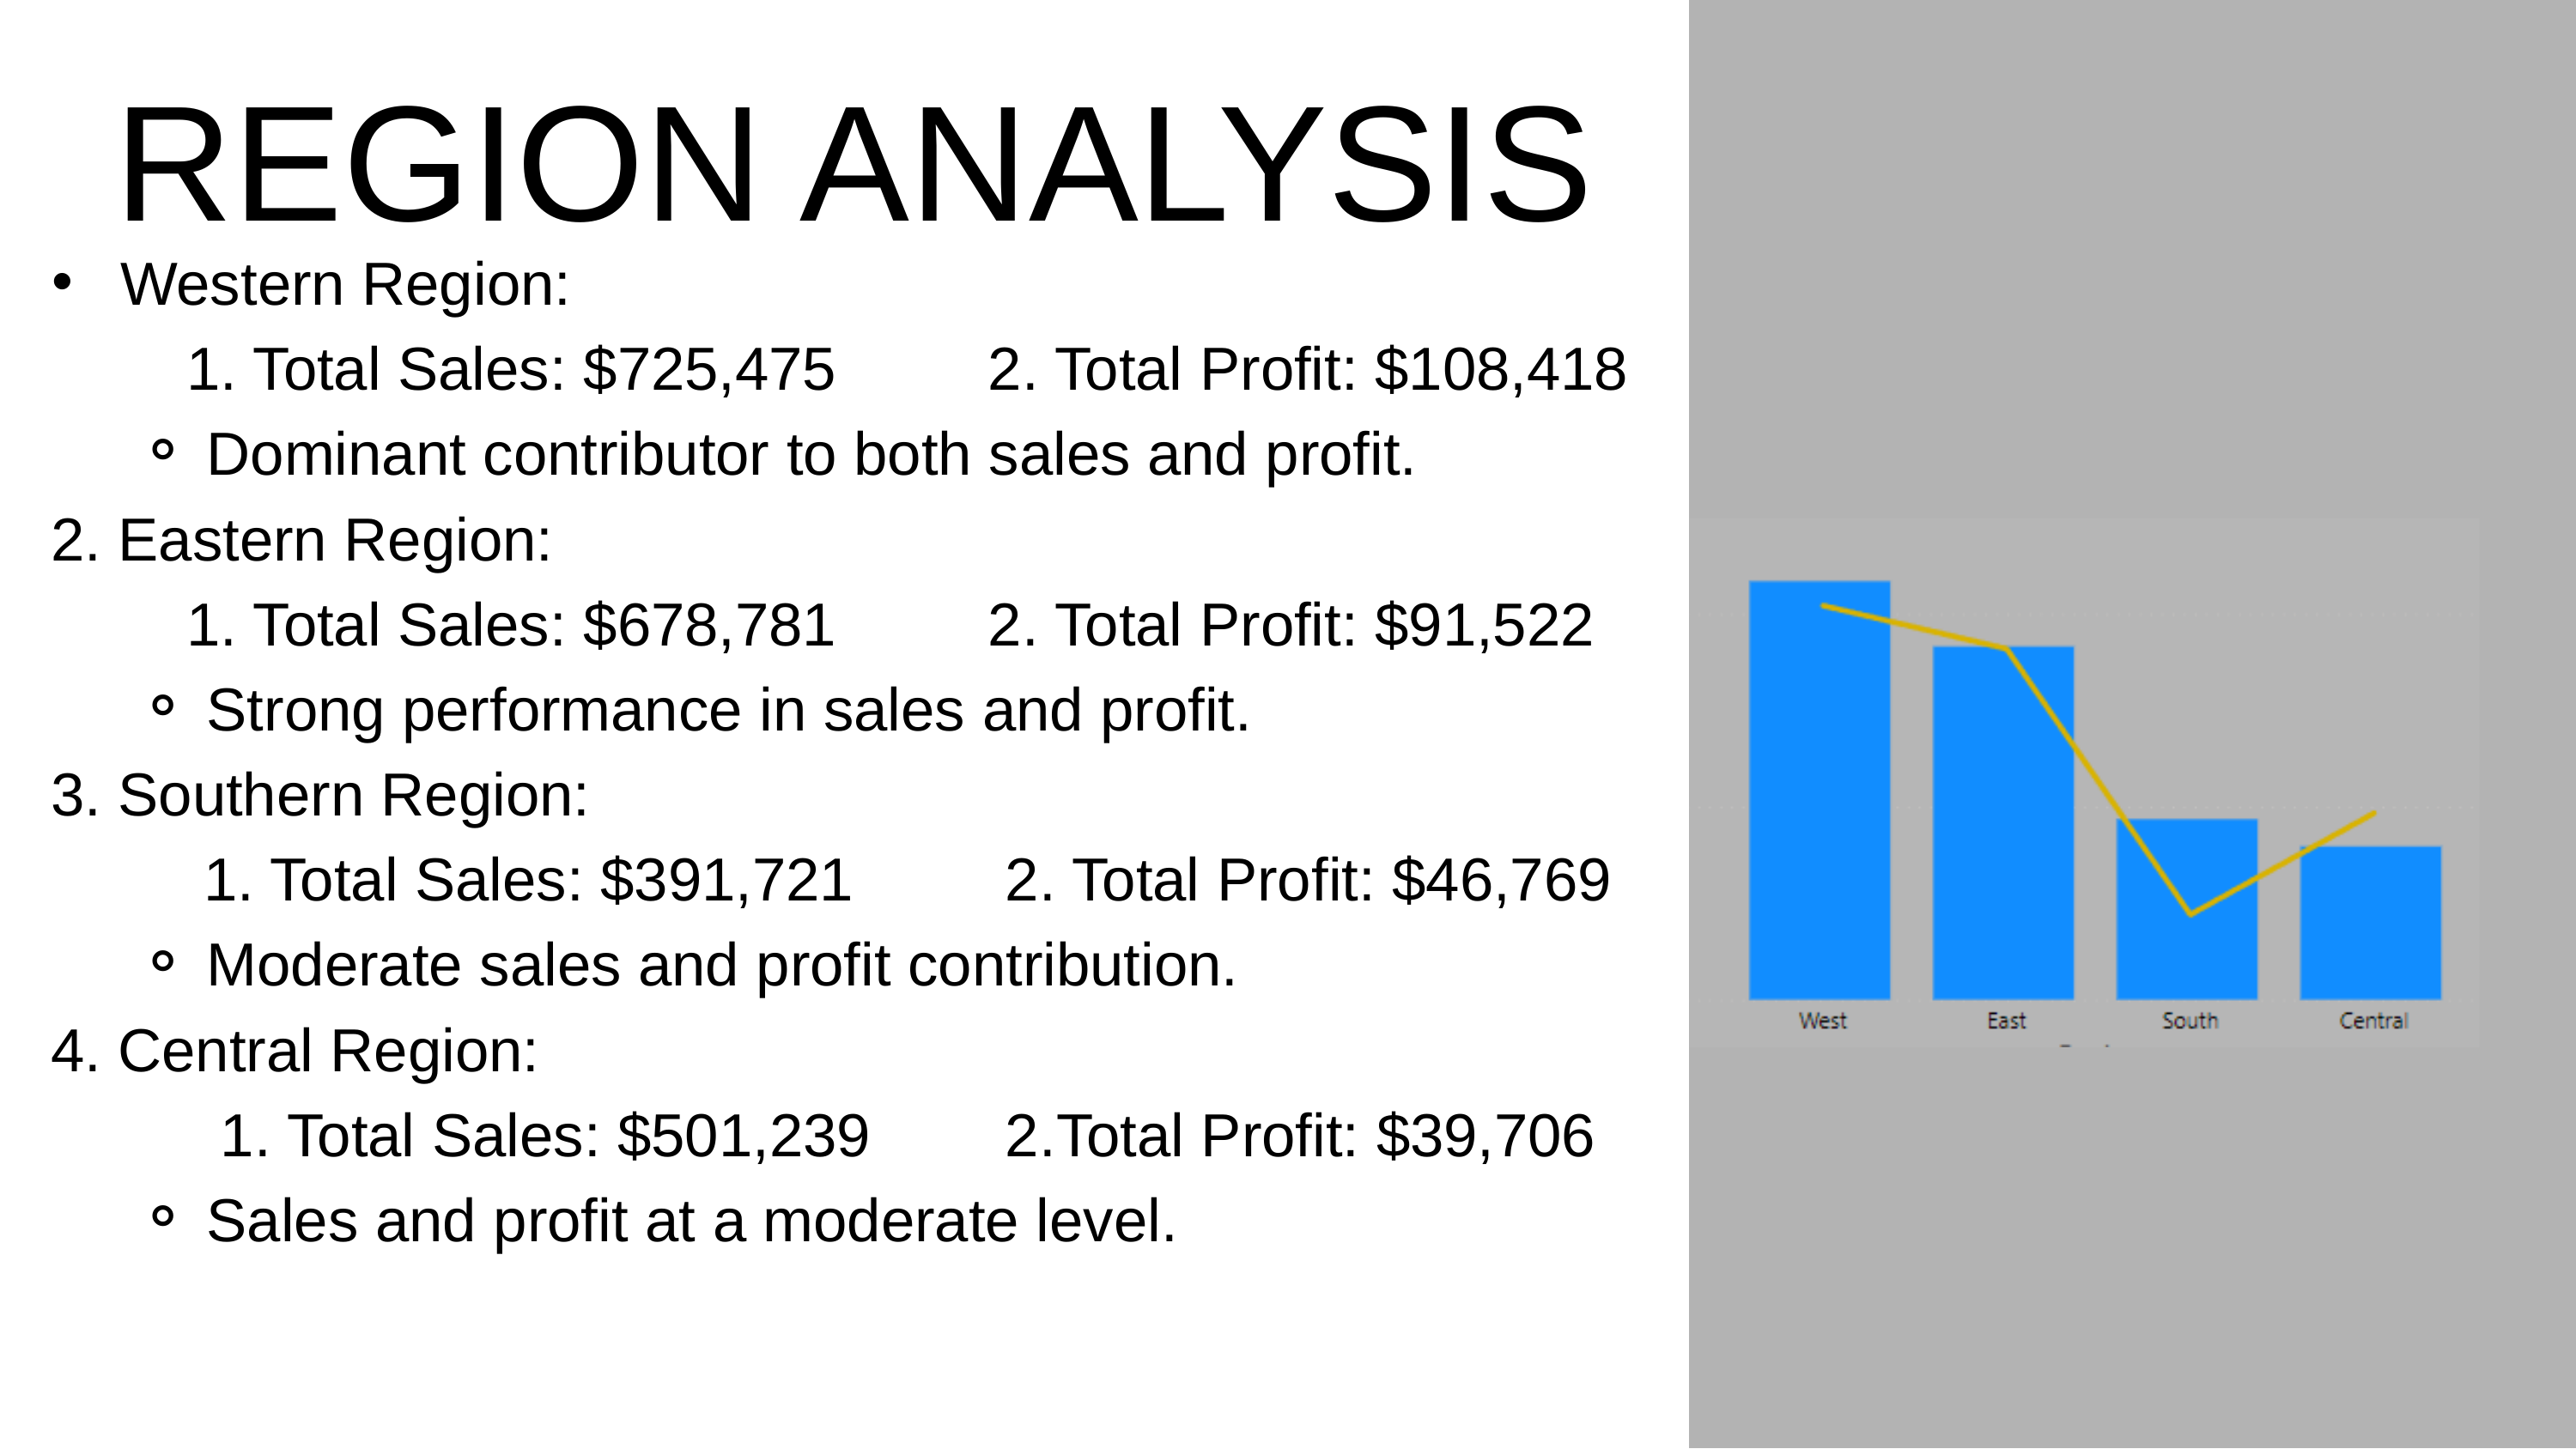

REGION ANALYSIS
 Western Region:
           1. Total Sales: $725,475         2. Total Profit: $108,418
Dominant contributor to both sales and profit.
   2. Eastern Region:
           1. Total Sales: $678,781         2. Total Profit: $91,522
Strong performance in sales and profit.
   3. Southern Region:
            1. Total Sales: $391,721         2. Total Profit: $46,769
Moderate sales and profit contribution.
   4. Central Region:
             1. Total Sales: $501,239        2.Total Profit: $39,706
Sales and profit at a moderate level.